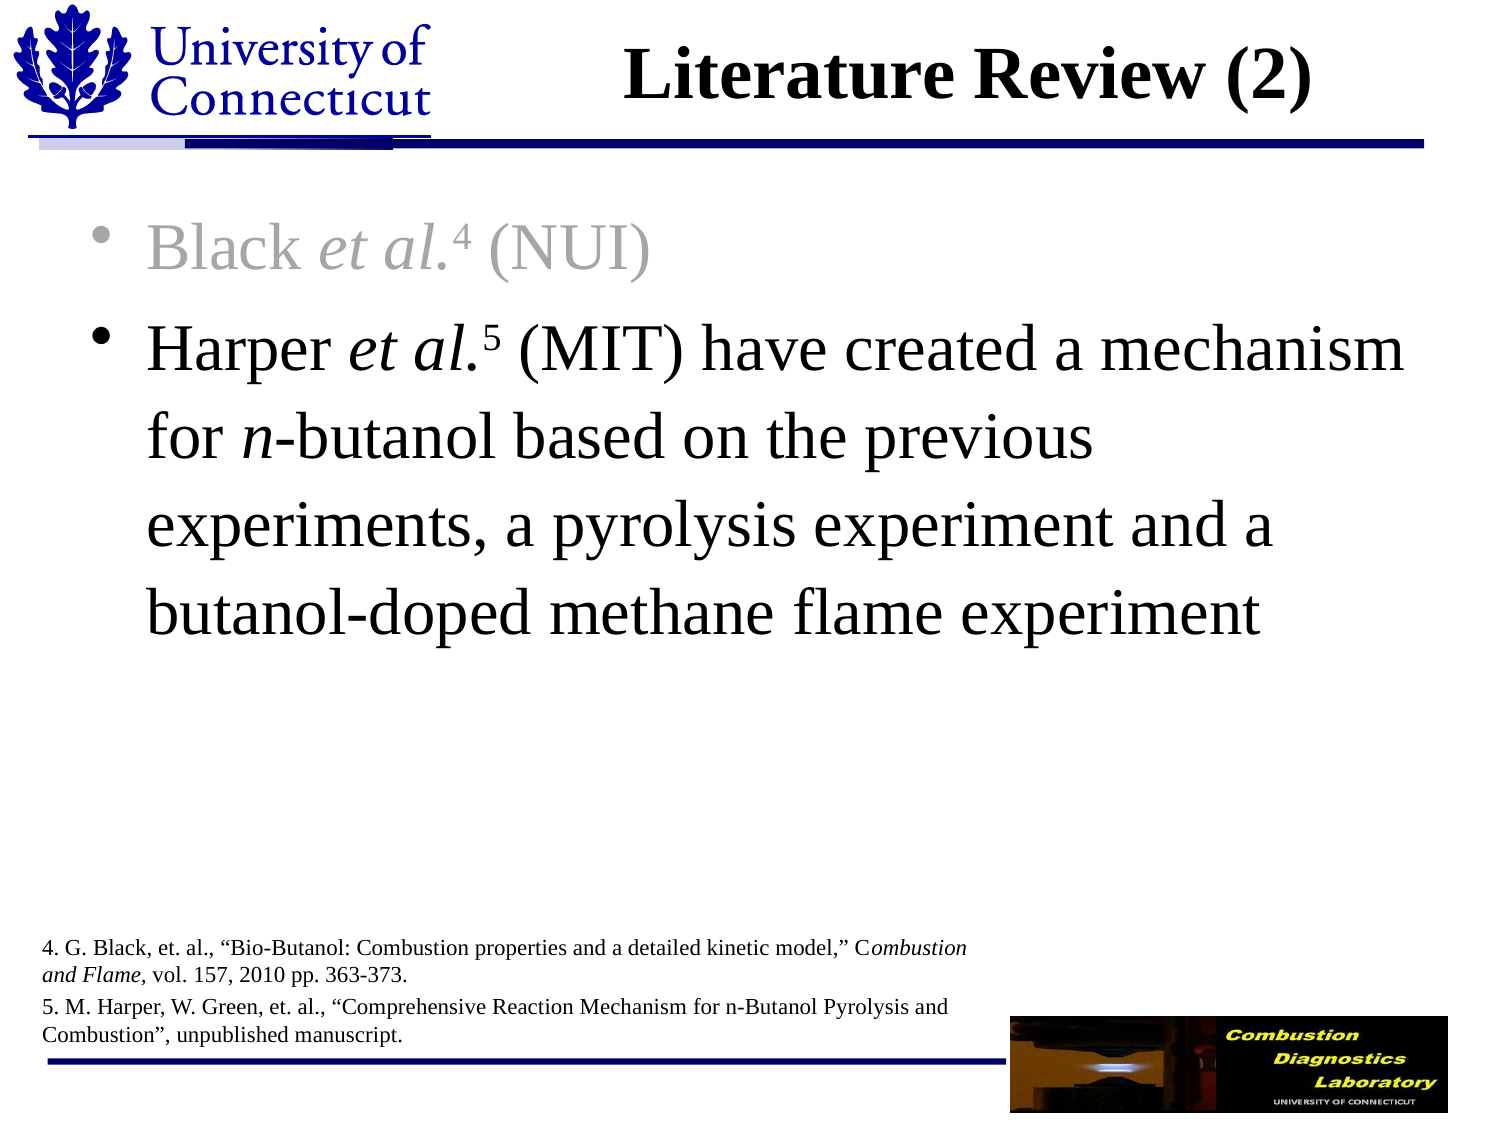

# Literature Review (2)
Black et al.4 (NUI)
Harper et al.5 (MIT) have created a mechanism for n-butanol based on the previous experiments, a pyrolysis experiment and a butanol-doped methane flame experiment
4. G. Black, et. al., “Bio-Butanol: Combustion properties and a detailed kinetic model,” Combustion and Flame, vol. 157, 2010 pp. 363-373.
5. M. Harper, W. Green, et. al., “Comprehensive Reaction Mechanism for n-Butanol Pyrolysis and Combustion”, unpublished manuscript.